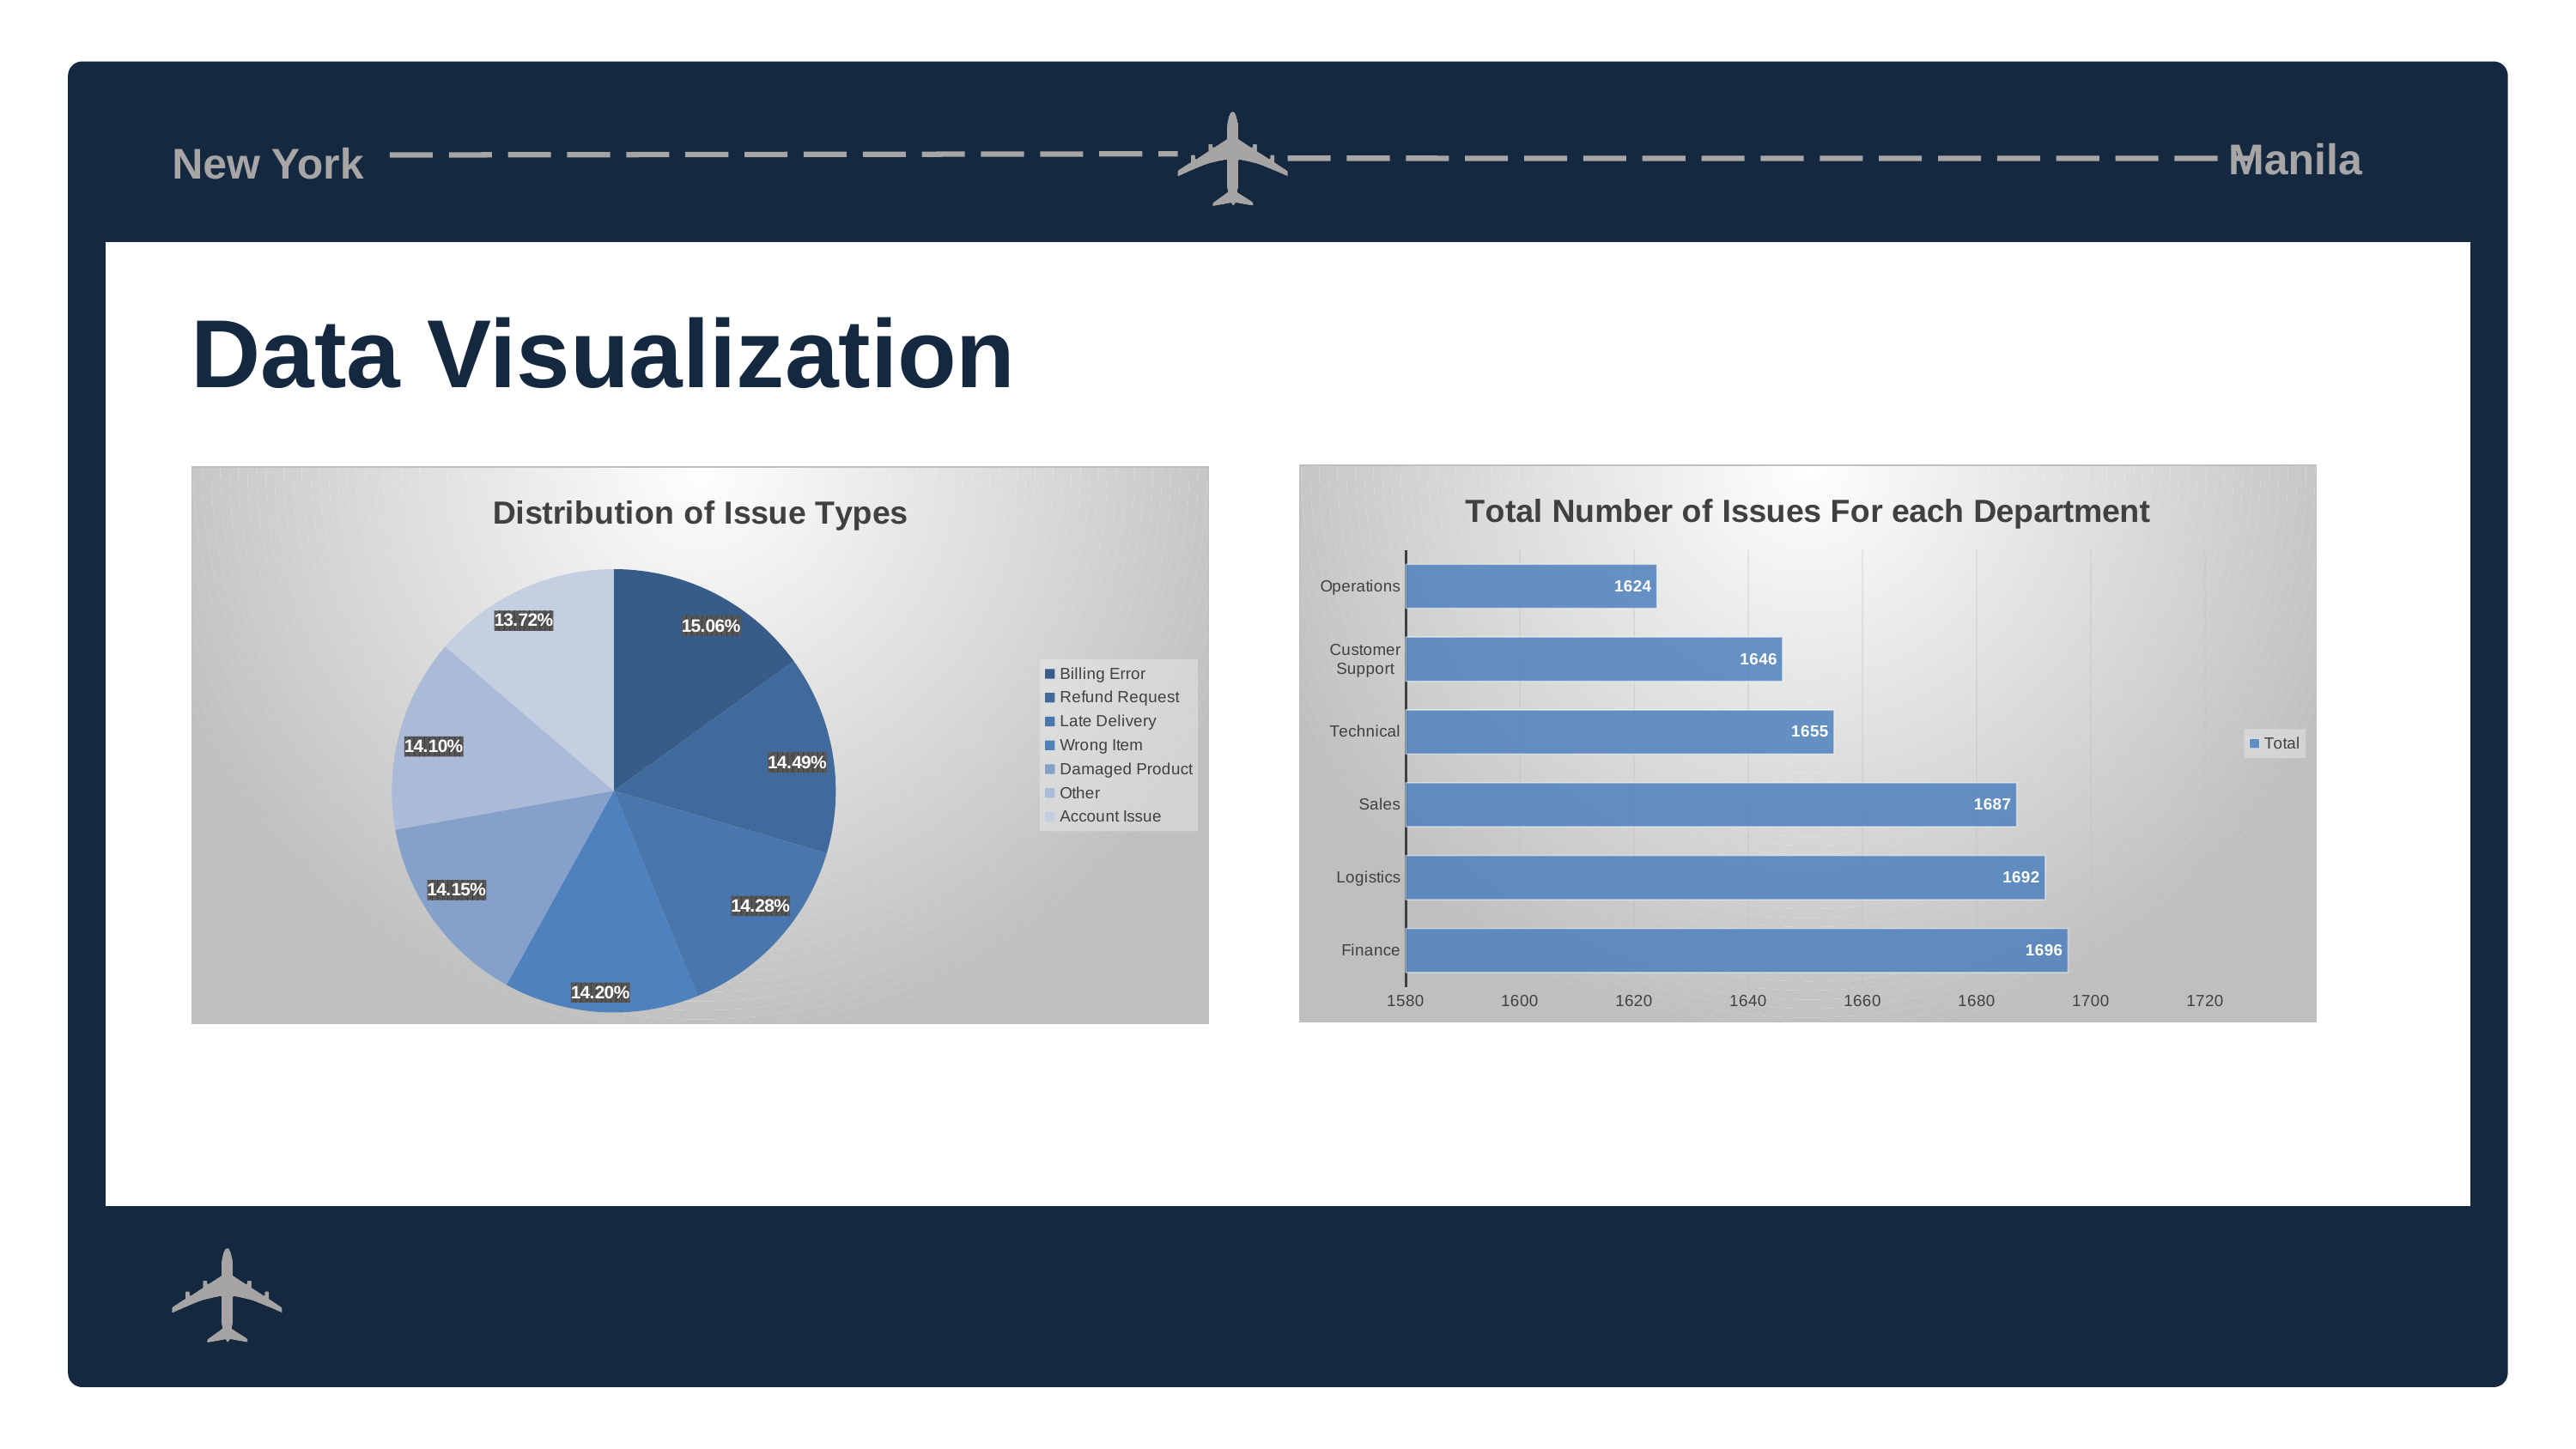

Manila
New York

Data Visualization

### Chart: Total Number of Issues For each Department

| Category | Total |
|---|---|
| Finance | 1696.0 |
| Logistics | 1692.0 |
| Sales | 1687.0 |
| Technical | 1655.0 |
| Customer Support | 1646.0 |
| Operations | 1624.0 |

### Chart: Distribution of Issue Types

| Category | Total |
|---|---|
| Billing Error | 0.1506 |
| Refund Request | 0.1449 |
| Late Delivery | 0.1428 |
| Wrong Item | 0.142 |
| Damaged Product | 0.1415 |
| Other | 0.141 |
| Account Issue | 0.1372 |